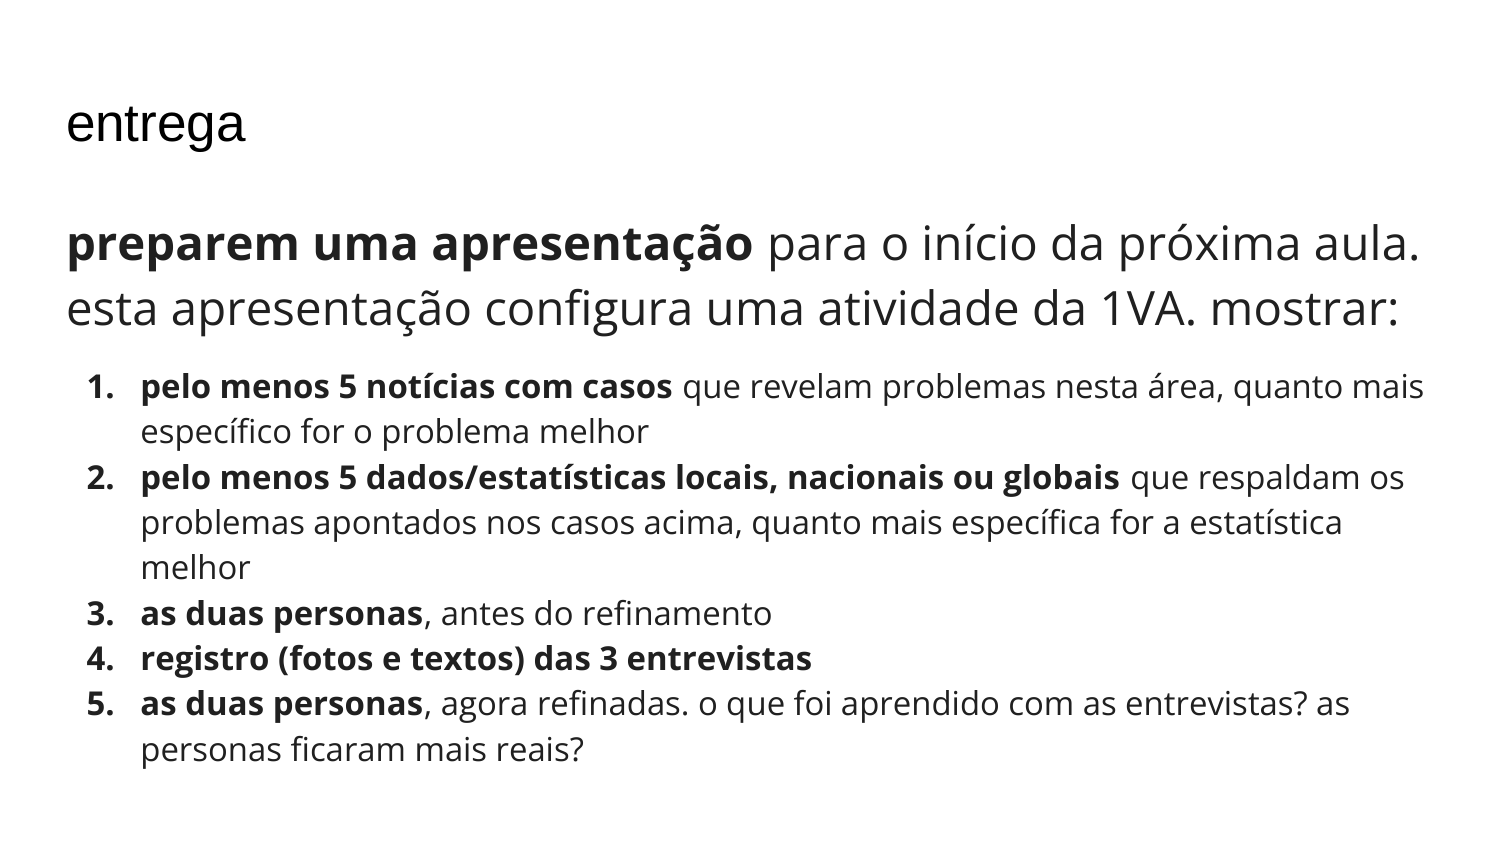

# entrega
preparem uma apresentação para o início da próxima aula. esta apresentação configura uma atividade da 1VA. mostrar:
pelo menos 5 notícias com casos que revelam problemas nesta área, quanto mais específico for o problema melhor
pelo menos 5 dados/estatísticas locais, nacionais ou globais que respaldam os problemas apontados nos casos acima, quanto mais específica for a estatística melhor
as duas personas, antes do refinamento
registro (fotos e textos) das 3 entrevistas
as duas personas, agora refinadas. o que foi aprendido com as entrevistas? as personas ficaram mais reais?